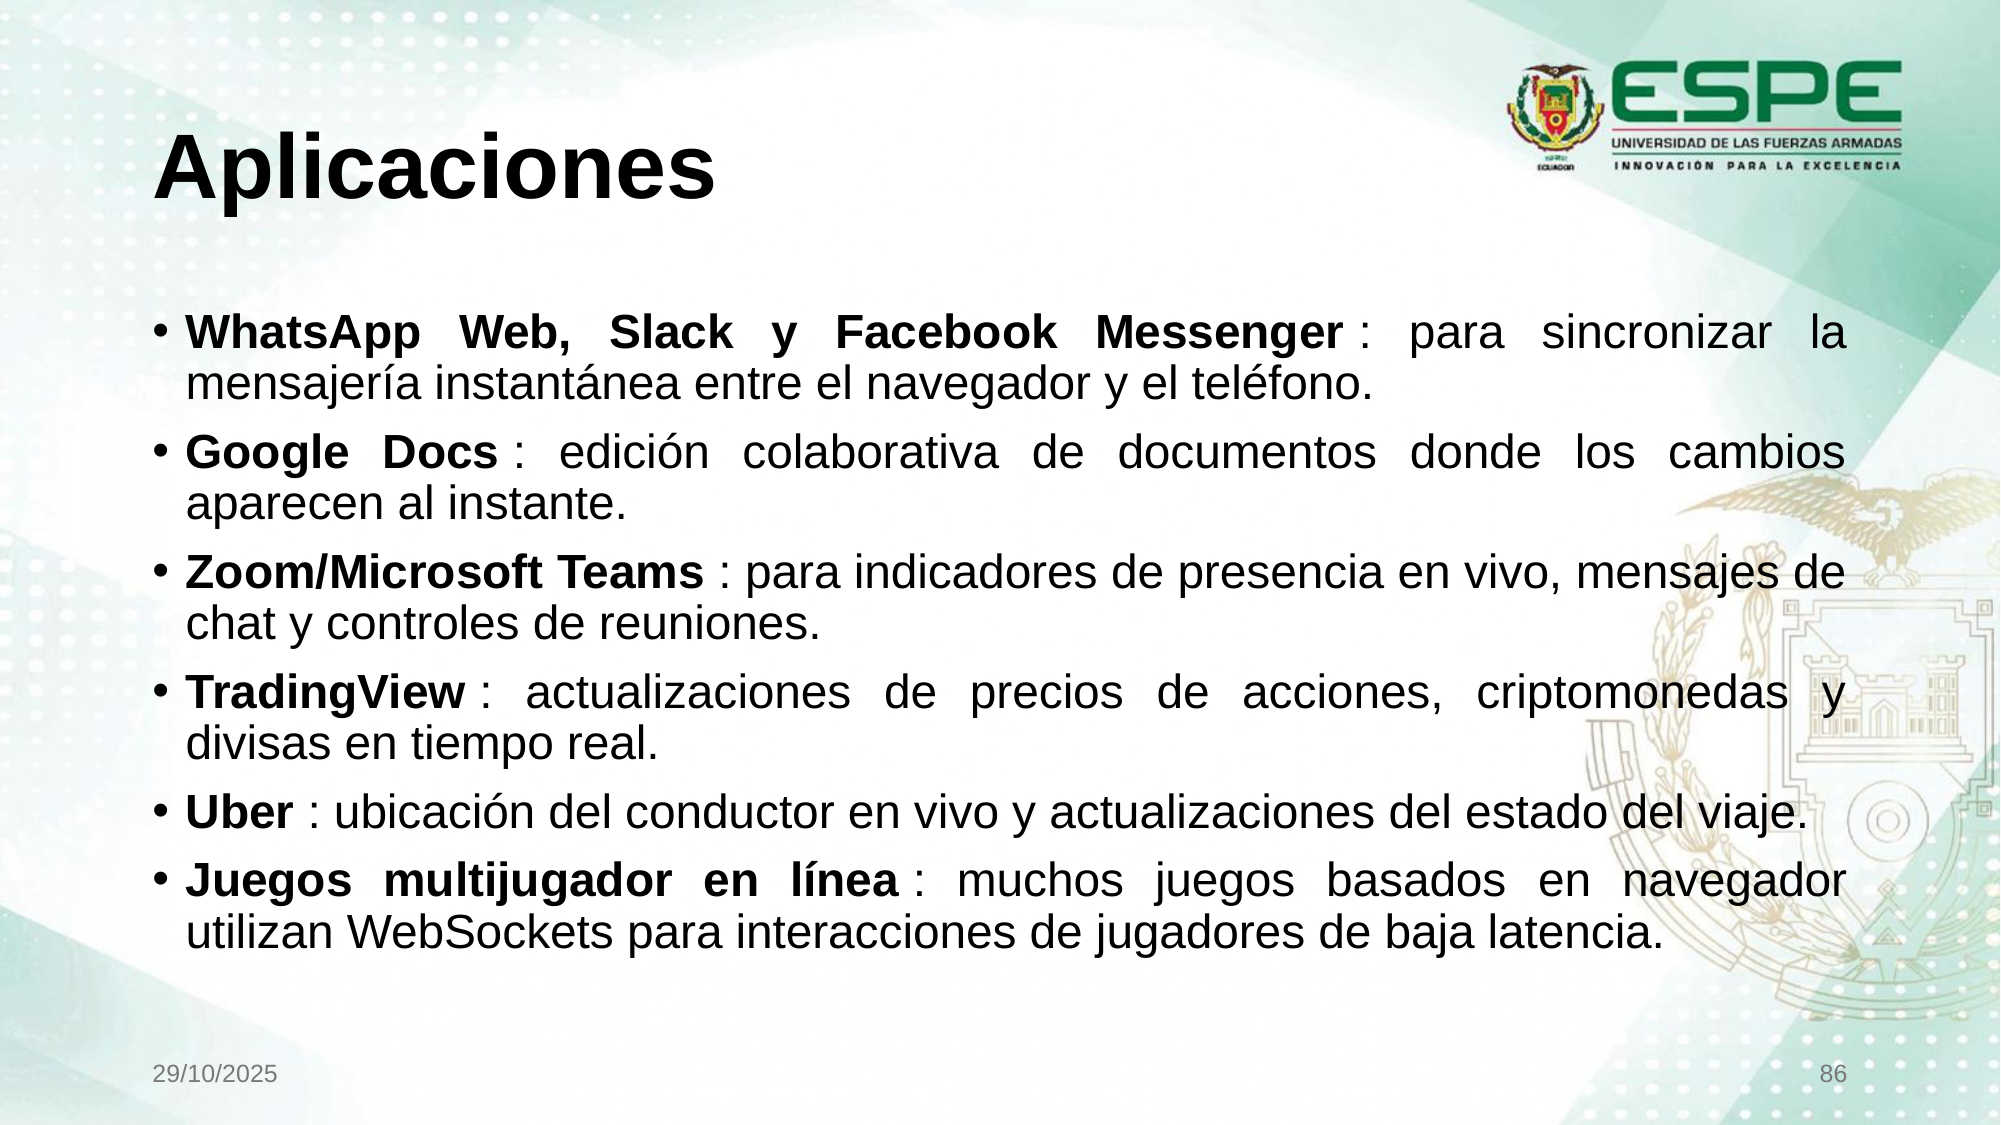

# Aplicaciones
WhatsApp Web, Slack y Facebook Messenger : para sincronizar la mensajería instantánea entre el navegador y el teléfono.
Google Docs : edición colaborativa de documentos donde los cambios aparecen al instante.
Zoom/Microsoft Teams : para indicadores de presencia en vivo, mensajes de chat y controles de reuniones.
TradingView : actualizaciones de precios de acciones, criptomonedas y divisas en tiempo real.
Uber : ubicación del conductor en vivo y actualizaciones del estado del viaje.
Juegos multijugador en línea : muchos juegos basados ​​en navegador utilizan WebSockets para interacciones de jugadores de baja latencia.
29/10/2025
86